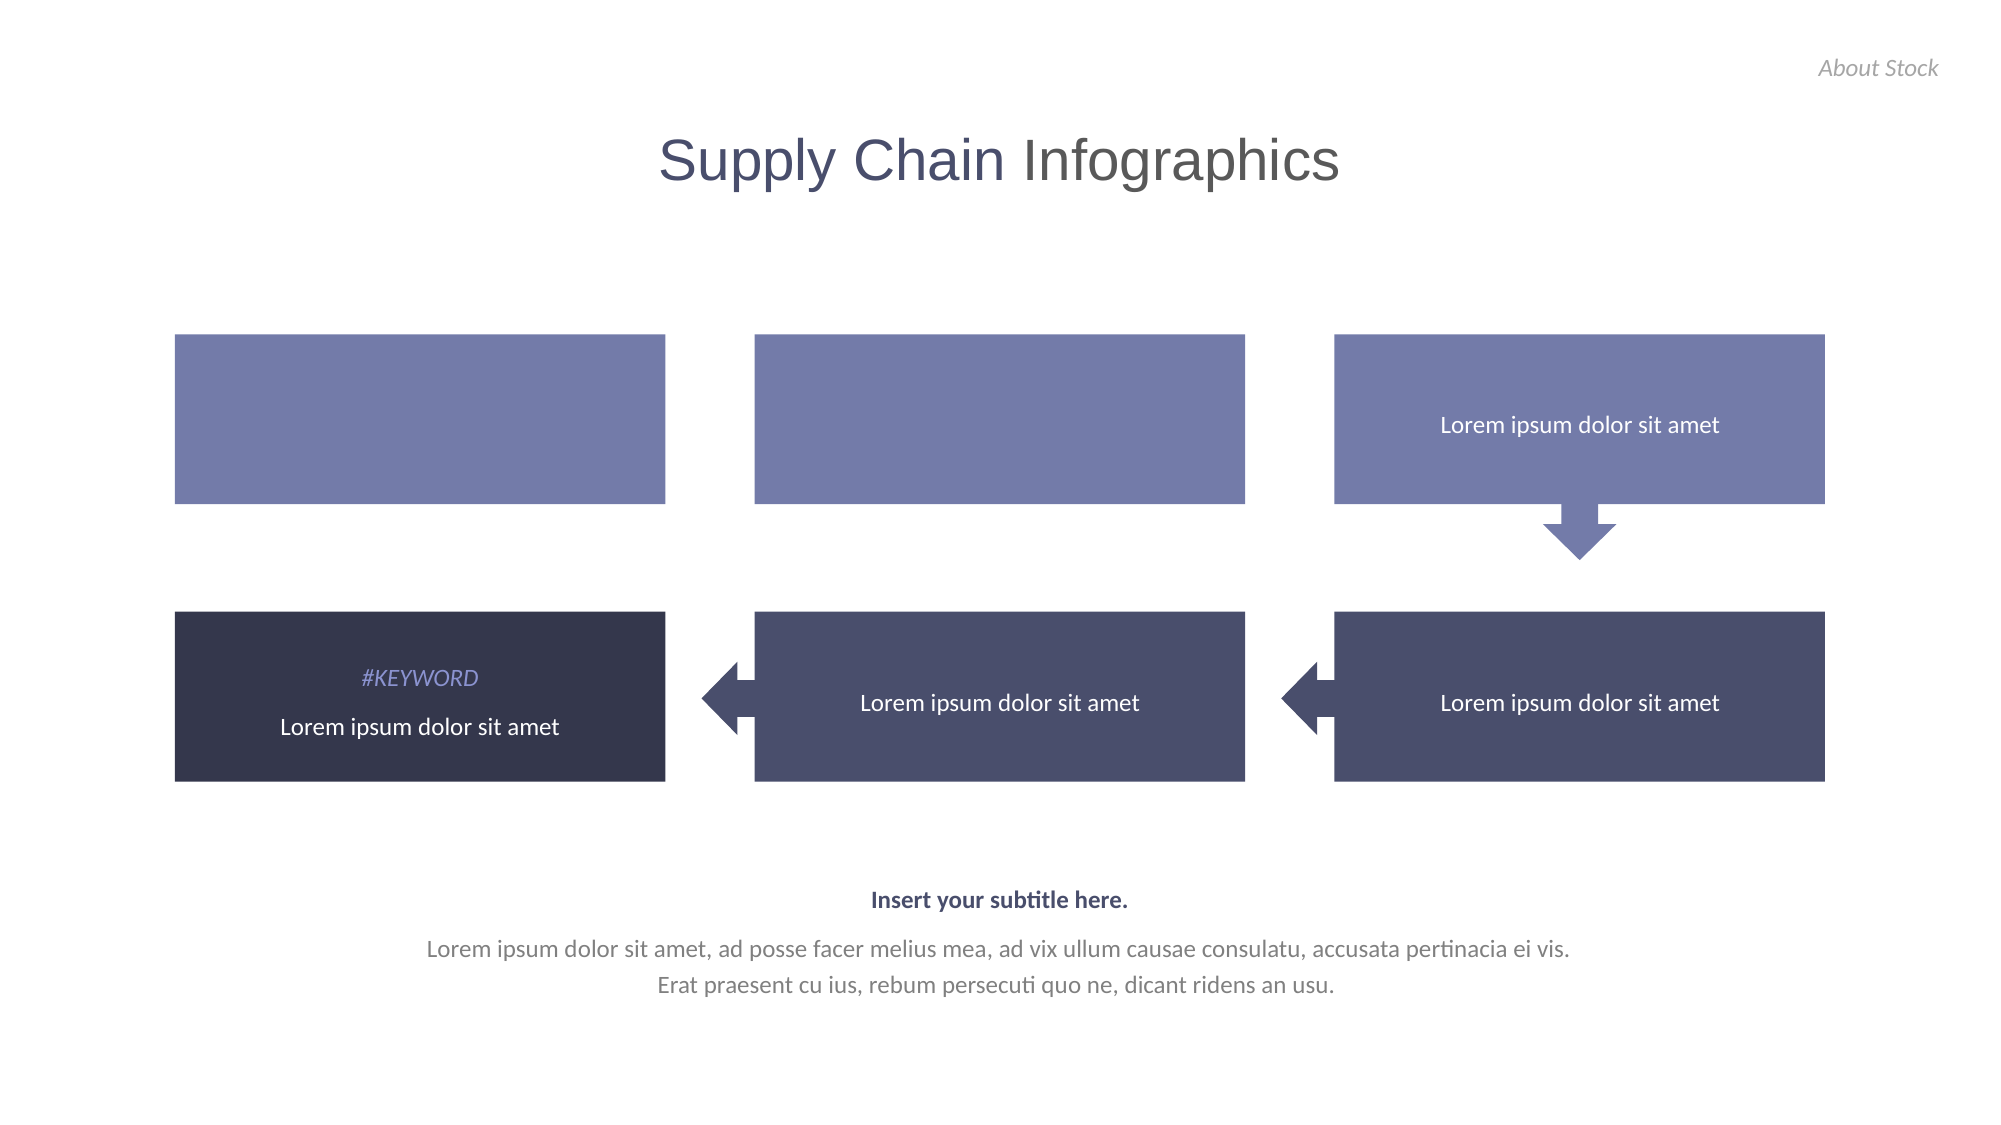

About Stock
# Supply Chain Infographics

Lorem ipsum dolor sit amet

#KEYWORD
Lorem ipsum dolor sit amet
Lorem ipsum dolor sit amet
Lorem ipsum dolor sit amet
Insert your subtitle here.
Lorem ipsum dolor sit amet, ad posse facer melius mea, ad vix ullum causae consulatu, accusata pertinacia ei vis.
Erat praesent cu ius, rebum persecuti quo ne, dicant ridens an usu.